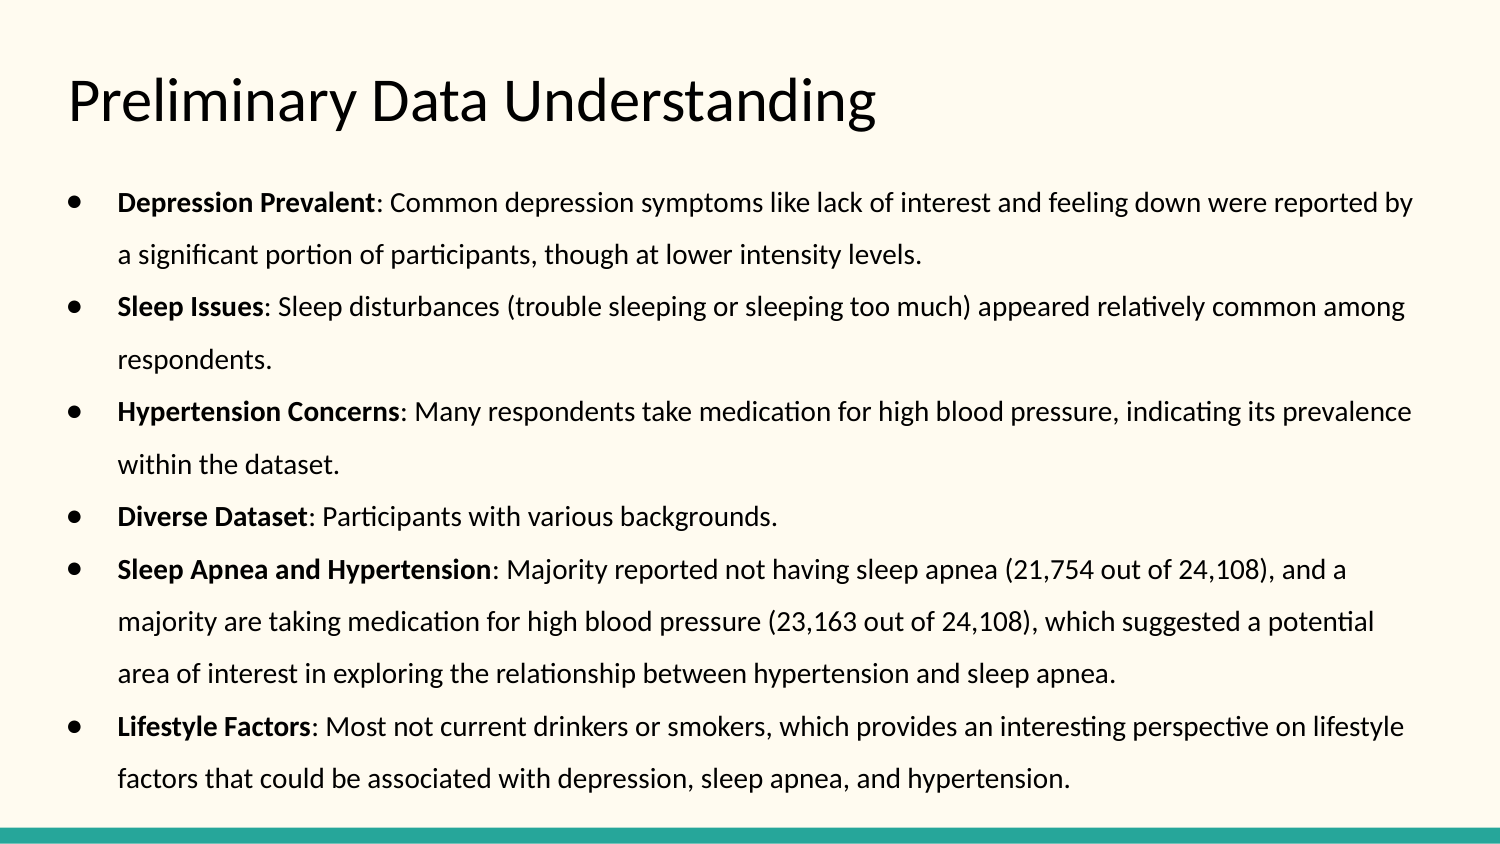

Preliminary Data Understanding
Depression Prevalent: Common depression symptoms like lack of interest and feeling down were reported by a significant portion of participants, though at lower intensity levels.
Sleep Issues: Sleep disturbances (trouble sleeping or sleeping too much) appeared relatively common among respondents.
Hypertension Concerns: Many respondents take medication for high blood pressure, indicating its prevalence within the dataset.
Diverse Dataset: Participants with various backgrounds.
Sleep Apnea and Hypertension: Majority reported not having sleep apnea (21,754 out of 24,108), and a majority are taking medication for high blood pressure (23,163 out of 24,108), which suggested a potential area of interest in exploring the relationship between hypertension and sleep apnea.
Lifestyle Factors: Most not current drinkers or smokers, which provides an interesting perspective on lifestyle factors that could be associated with depression, sleep apnea, and hypertension.